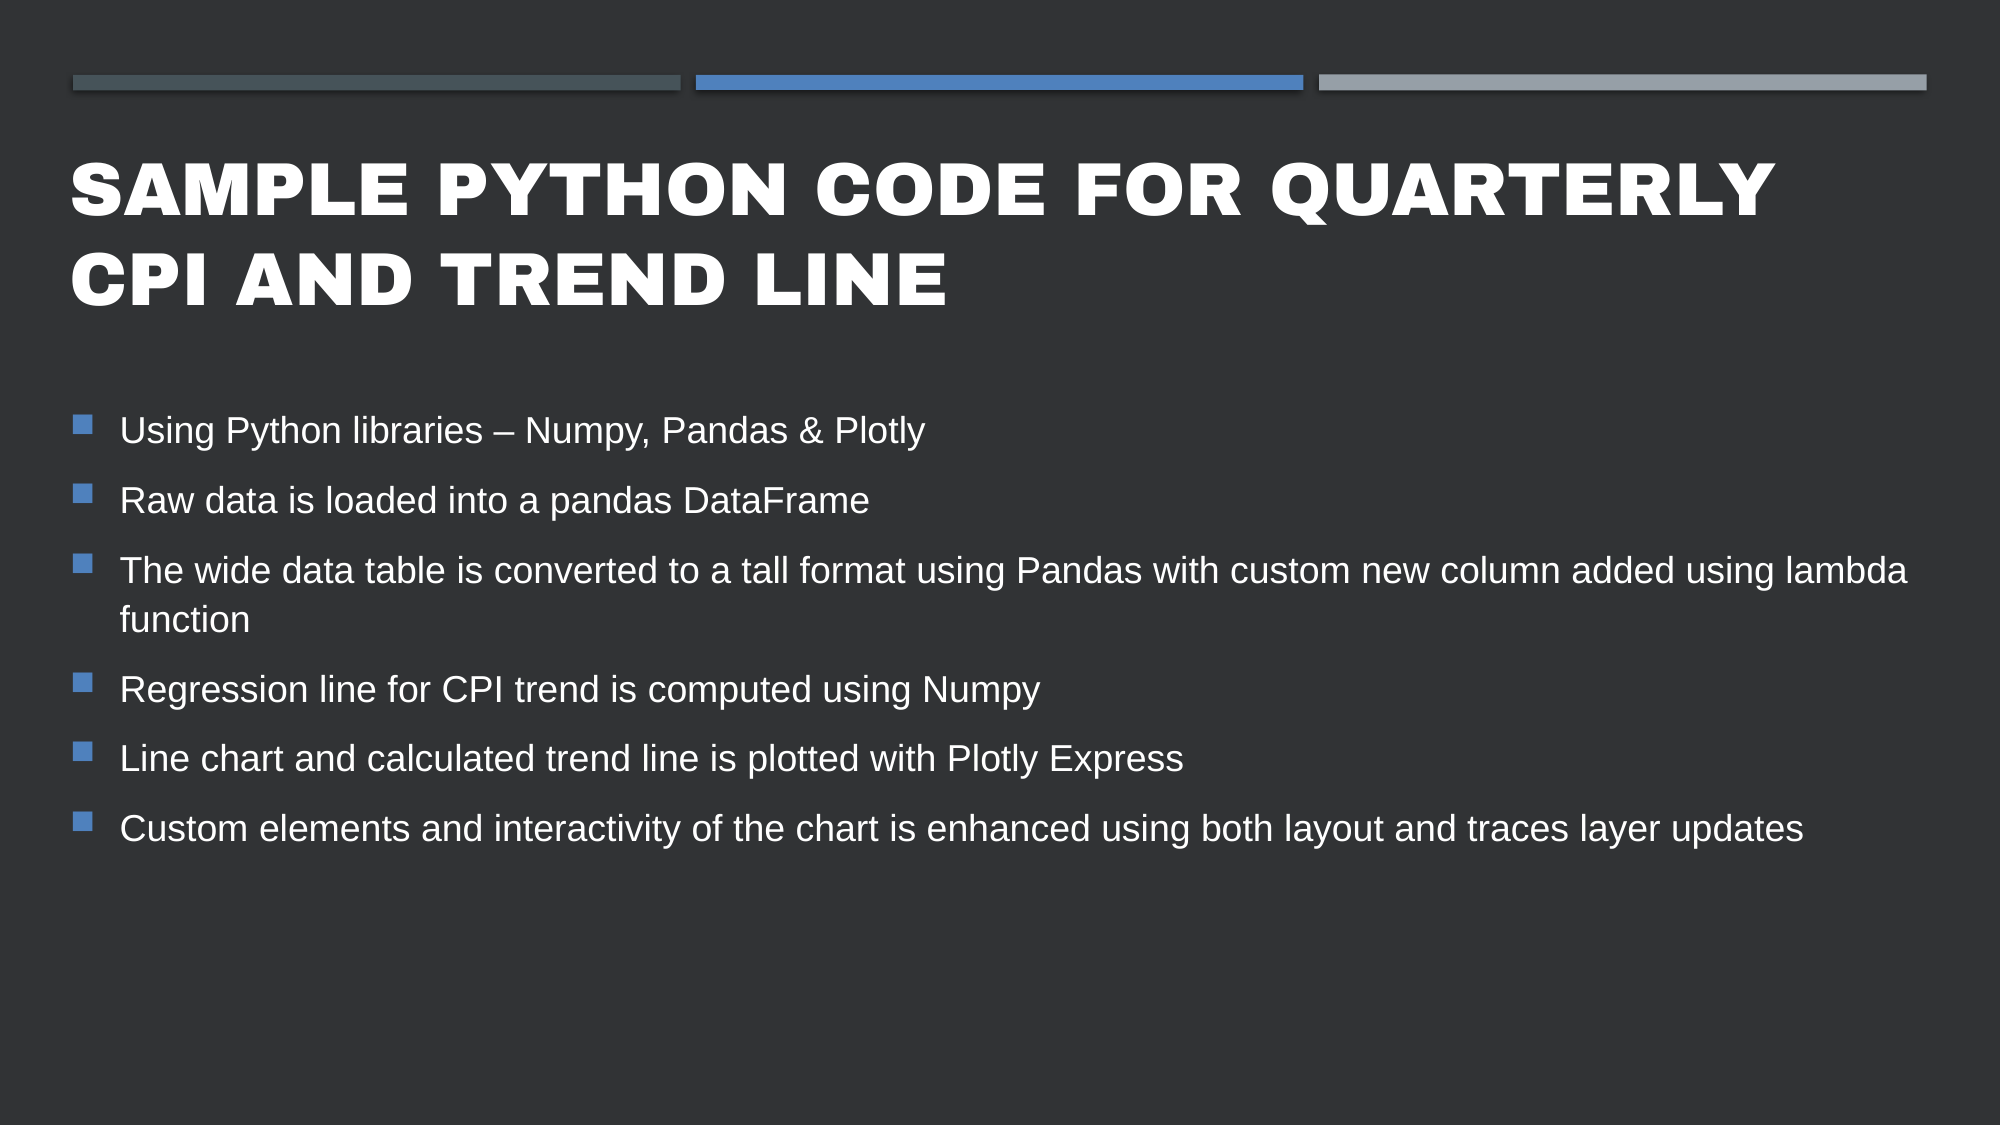

# SAMPLE PYTHON CODE FOR QUARTERLY CPI AND TREND LINE
Using Python libraries – Numpy, Pandas & Plotly
Raw data is loaded into a pandas DataFrame
The wide data table is converted to a tall format using Pandas with custom new column added using lambda function
Regression line for CPI trend is computed using Numpy
Line chart and calculated trend line is plotted with Plotly Express
Custom elements and interactivity of the chart is enhanced using both layout and traces layer updates